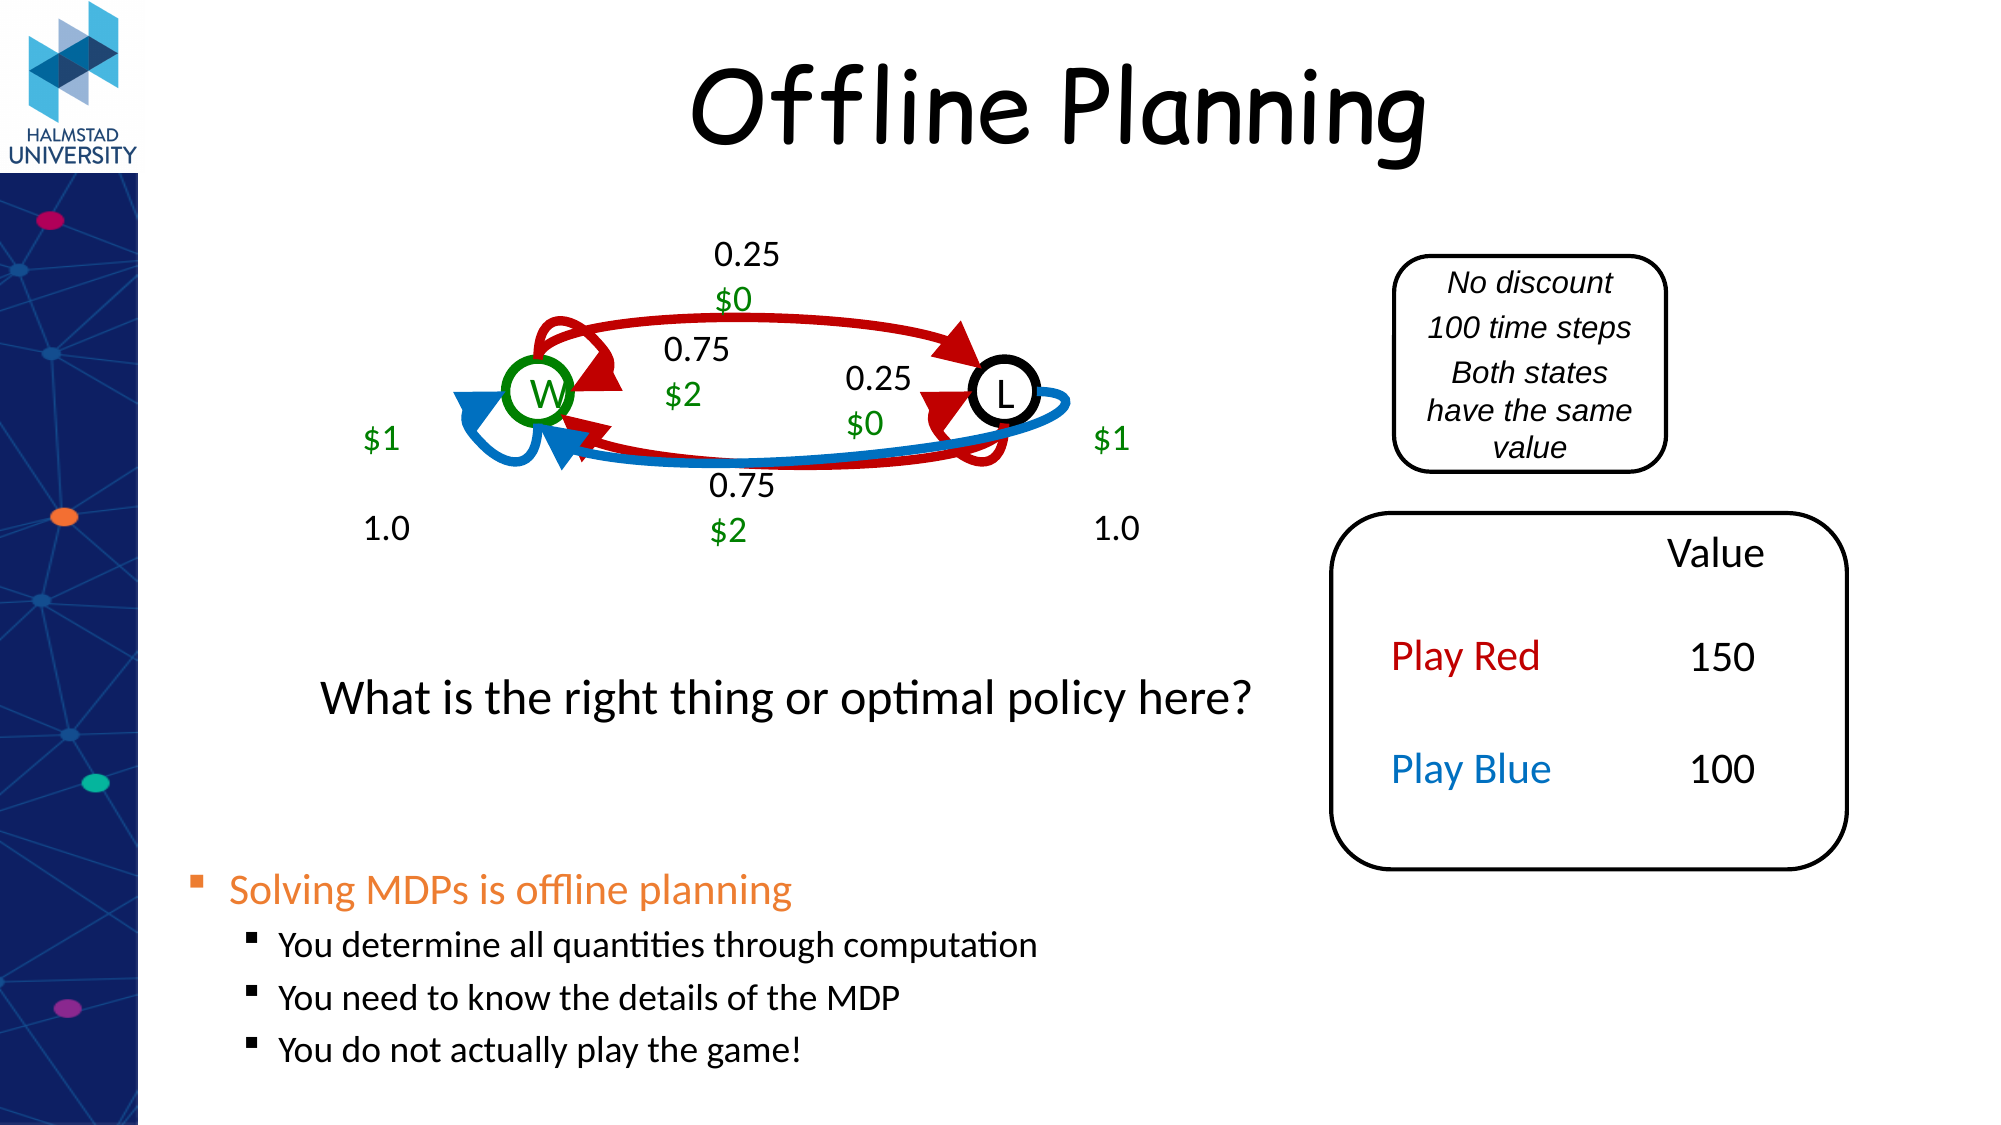

# Offline Planning
0.25 	$0
0.75
$2
0.25
$0
W
L
$1

1.0
$1

1.0
0.75 	$2
No discount

100 time steps

Both states have the same value

Value
Play Red
150
What is the right thing or optimal policy here?
Play Blue
100
Solving MDPs is offline planning
You determine all quantities through computation
You need to know the details of the MDP
You do not actually play the game!
7